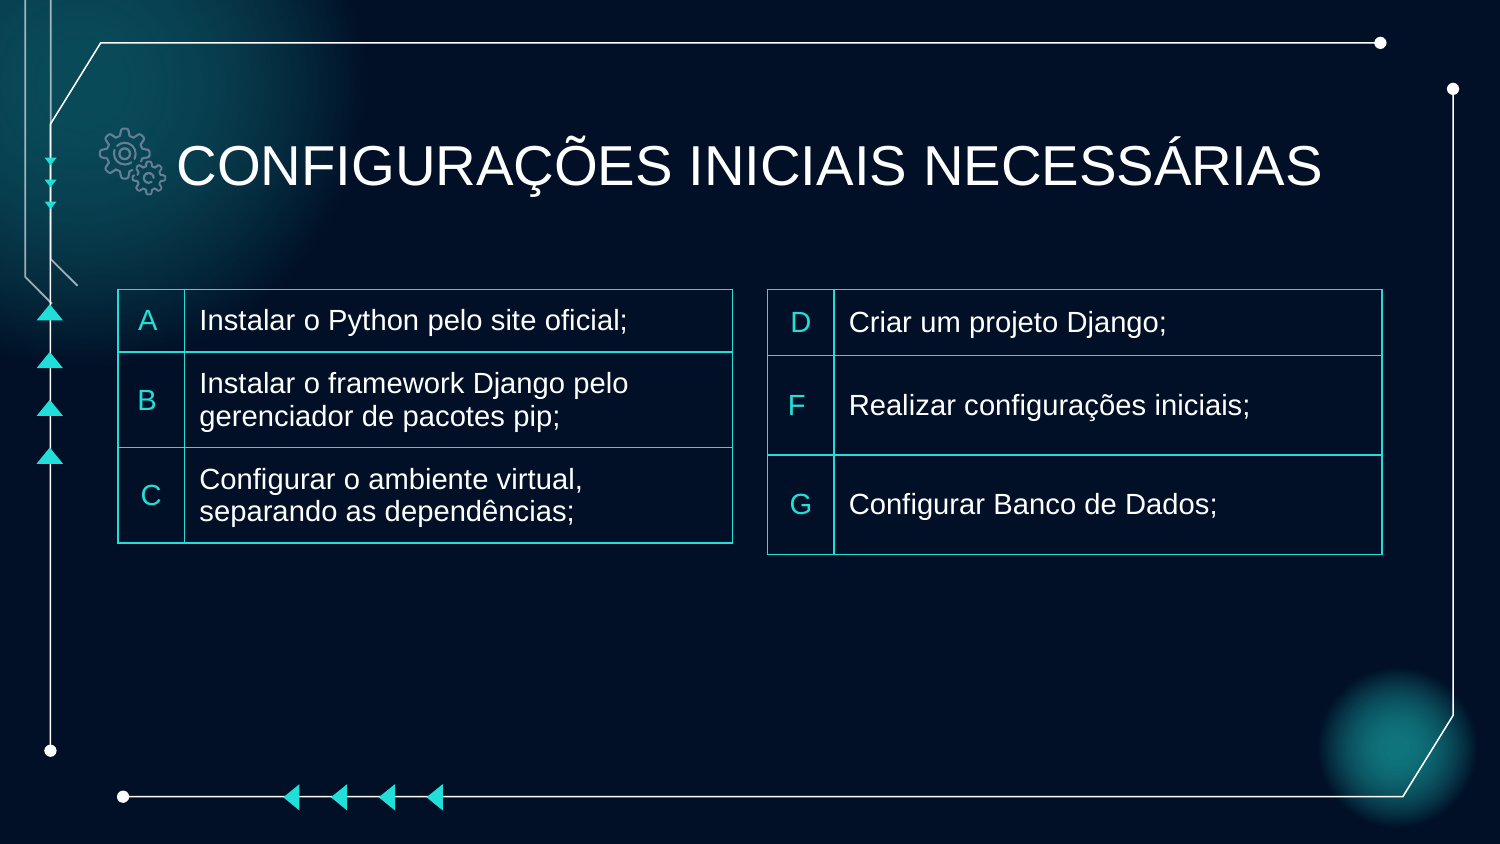

# CONFIGURAÇÕES INICIAIS NECESSÁRIAS

| A | Instalar o Python pelo site oficial; |
| --- | --- |
| B | Instalar o framework Django pelo gerenciador de pacotes pip; |
| C | Configurar o ambiente virtual, separando as dependências; |
| D | Criar um projeto Django; |
| --- | --- |
| F | Realizar configurações iniciais; |
| G | Configurar Banco de Dados; |